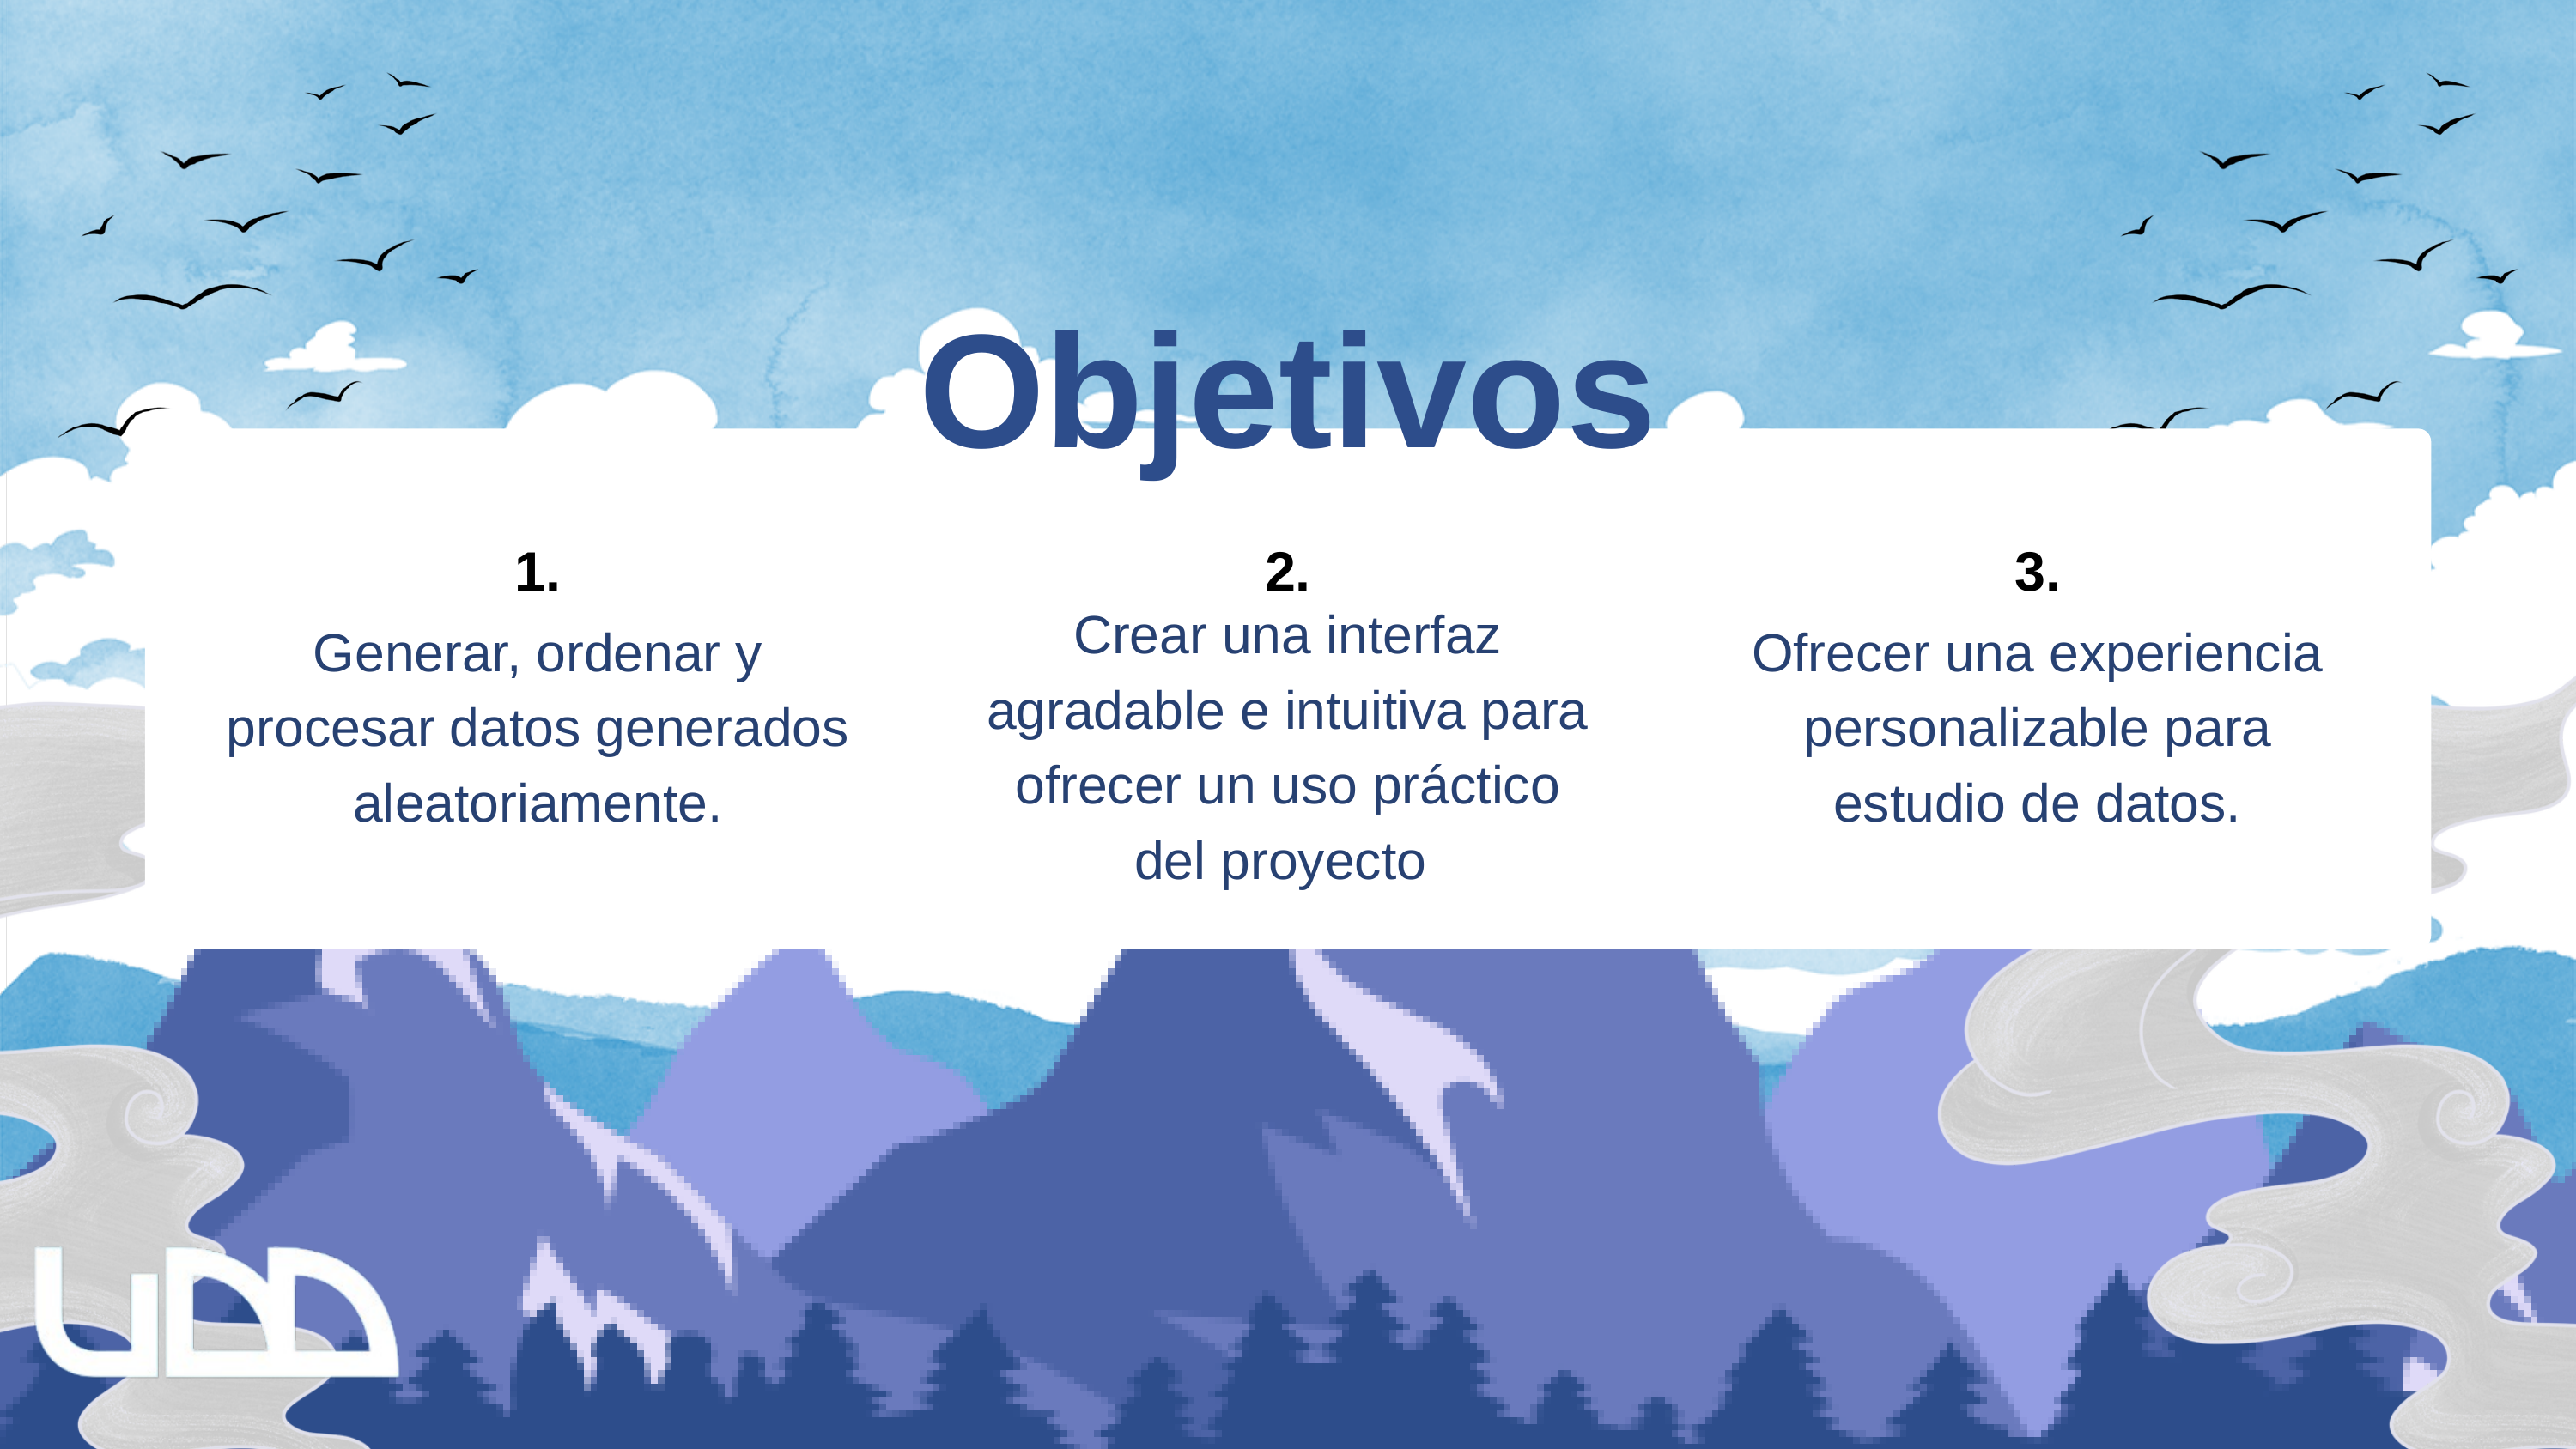

Objetivos

1.
2.
3.
Crear una interfaz agradable e intuitiva para ofrecer un uso práctico del proyecto
Generar, ordenar y procesar datos generados aleatoriamente.
Ofrecer una experiencia personalizable para estudio de datos.